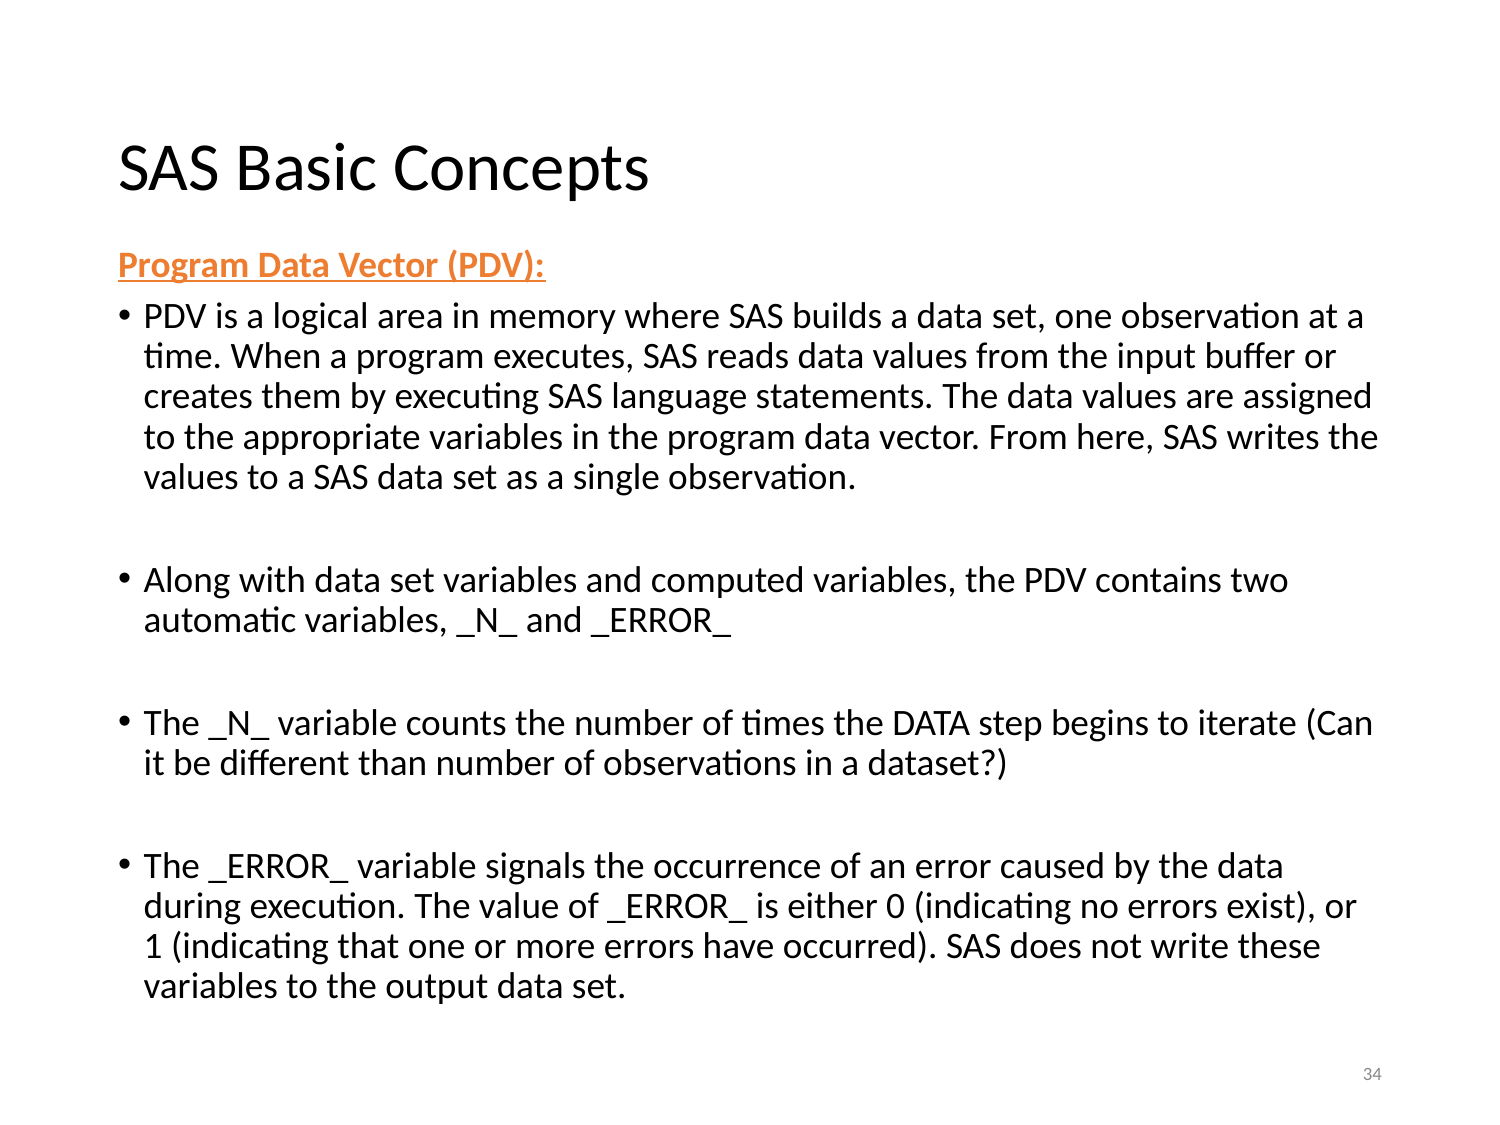

# SAS Basic Concepts
Program Data Vector (PDV):
PDV is a logical area in memory where SAS builds a data set, one observation at a time. When a program executes, SAS reads data values from the input buffer or creates them by executing SAS language statements. The data values are assigned to the appropriate variables in the program data vector. From here, SAS writes the values to a SAS data set as a single observation.

Along with data set variables and computed variables, the PDV contains two automatic variables, _N_ and _ERROR_

The _N_ variable counts the number of times the DATA step begins to iterate (Can it be different than number of observations in a dataset?)

The _ERROR_ variable signals the occurrence of an error caused by the data during execution. The value of _ERROR_ is either 0 (indicating no errors exist), or 1 (indicating that one or more errors have occurred). SAS does not write these variables to the output data set.

34